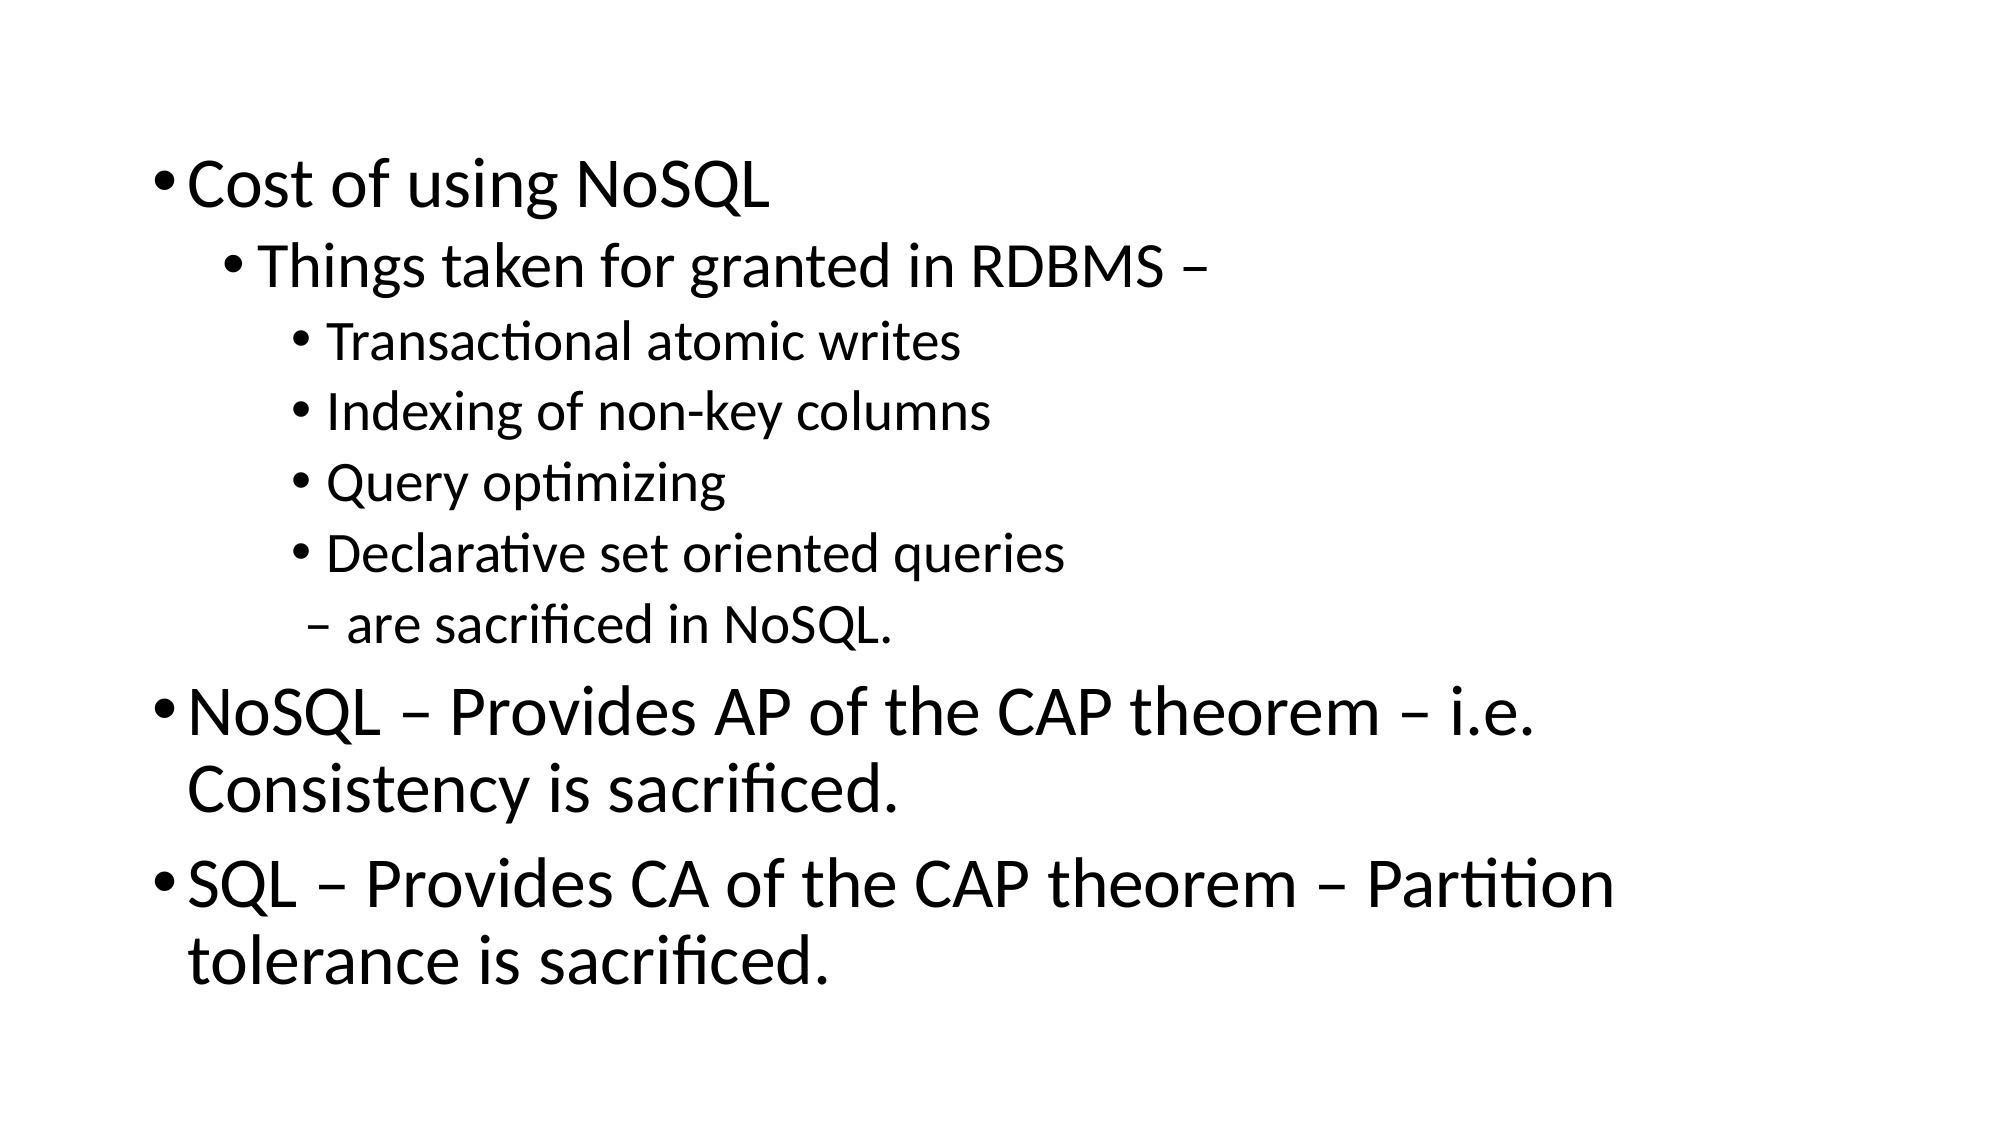

Cost of using NoSQL
Things taken for granted in RDBMS –
Transactional atomic writes
Indexing of non-key columns
Query optimizing
Declarative set oriented queries
 – are sacrificed in NoSQL.
NoSQL – Provides AP of the CAP theorem – i.e. Consistency is sacrificed.
SQL – Provides CA of the CAP theorem – Partition tolerance is sacrificed.